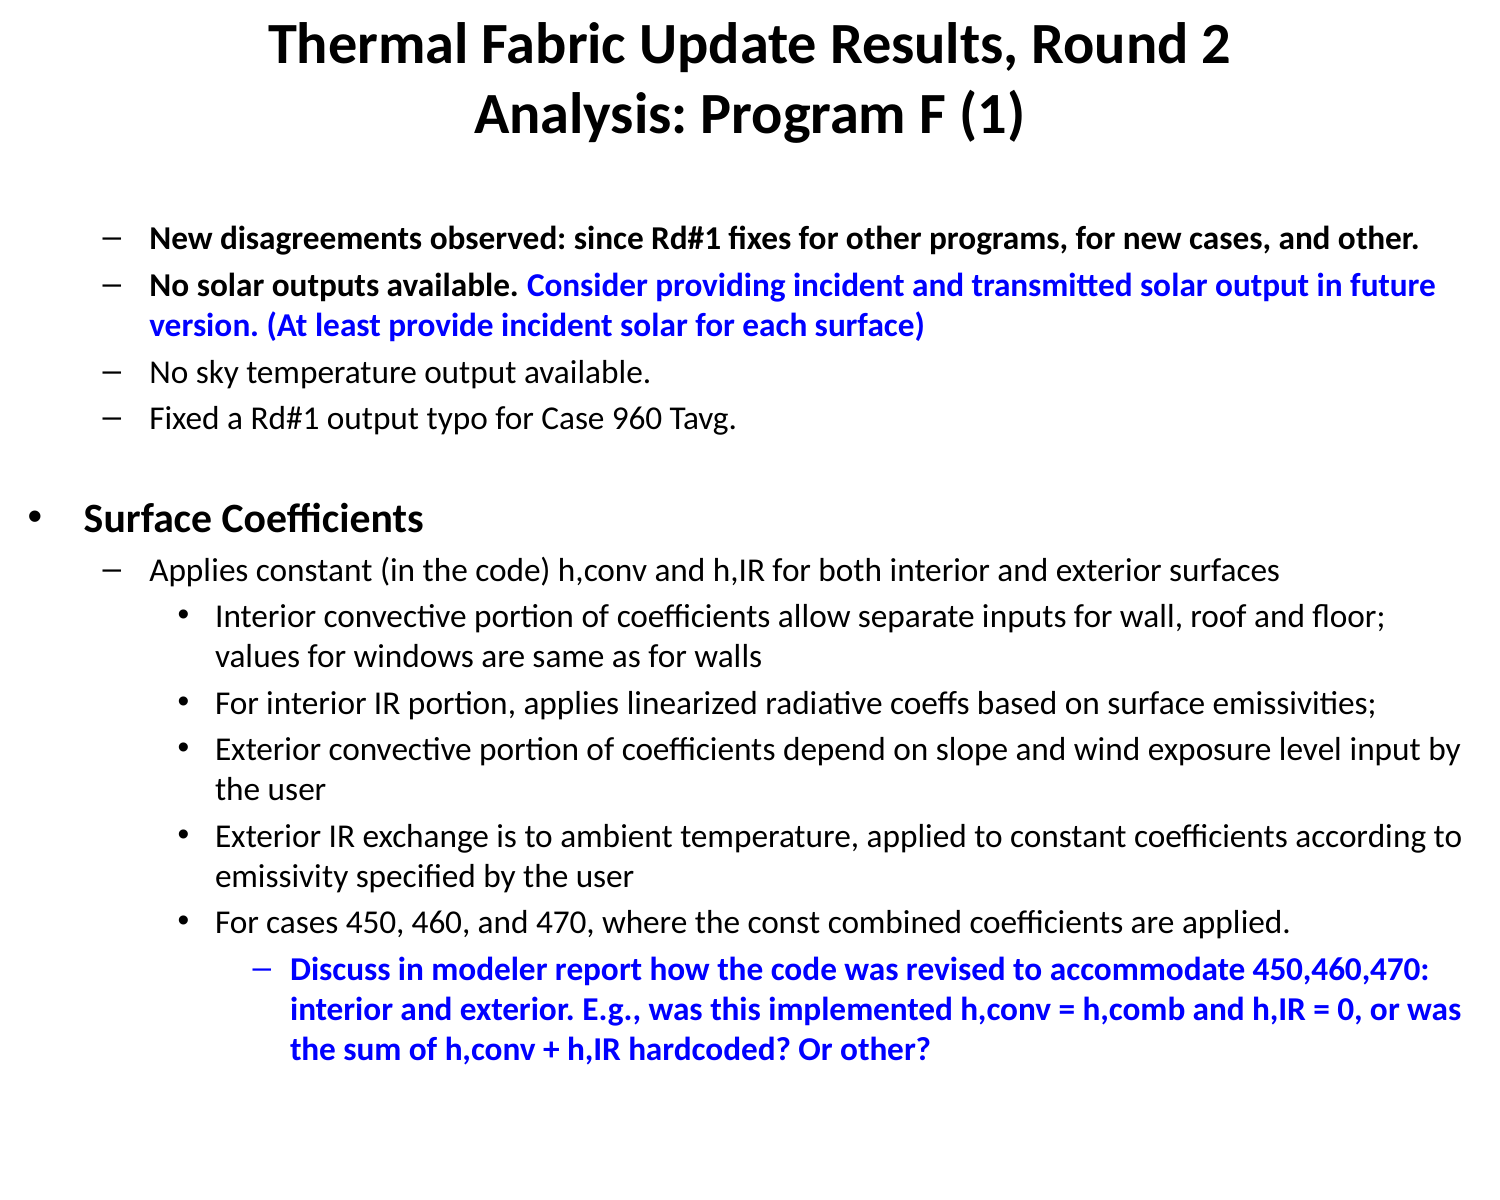

# Thermal Fabric Update Results, Round 2 Analysis: Program F (1)

New disagreements observed: since Rd#1 fixes for other programs, for new cases, and other.
No solar outputs available. Consider providing incident and transmitted solar output in future version. (At least provide incident solar for each surface)
No sky temperature output available.
Fixed a Rd#1 output typo for Case 960 Tavg.

Surface Coefficients
Applies constant (in the code) h,conv and h,IR for both interior and exterior surfaces
Interior convective portion of coefficients allow separate inputs for wall, roof and floor; values for windows are same as for walls
For interior IR portion, applies linearized radiative coeffs based on surface emissivities;
Exterior convective portion of coefficients depend on slope and wind exposure level input by the user
Exterior IR exchange is to ambient temperature, applied to constant coefficients according to emissivity specified by the user
For cases 450, 460, and 470, where the const combined coefficients are applied.
Discuss in modeler report how the code was revised to accommodate 450,460,470: interior and exterior. E.g., was this implemented h,conv = h,comb and h,IR = 0, or was the sum of h,conv + h,IR hardcoded? Or other?